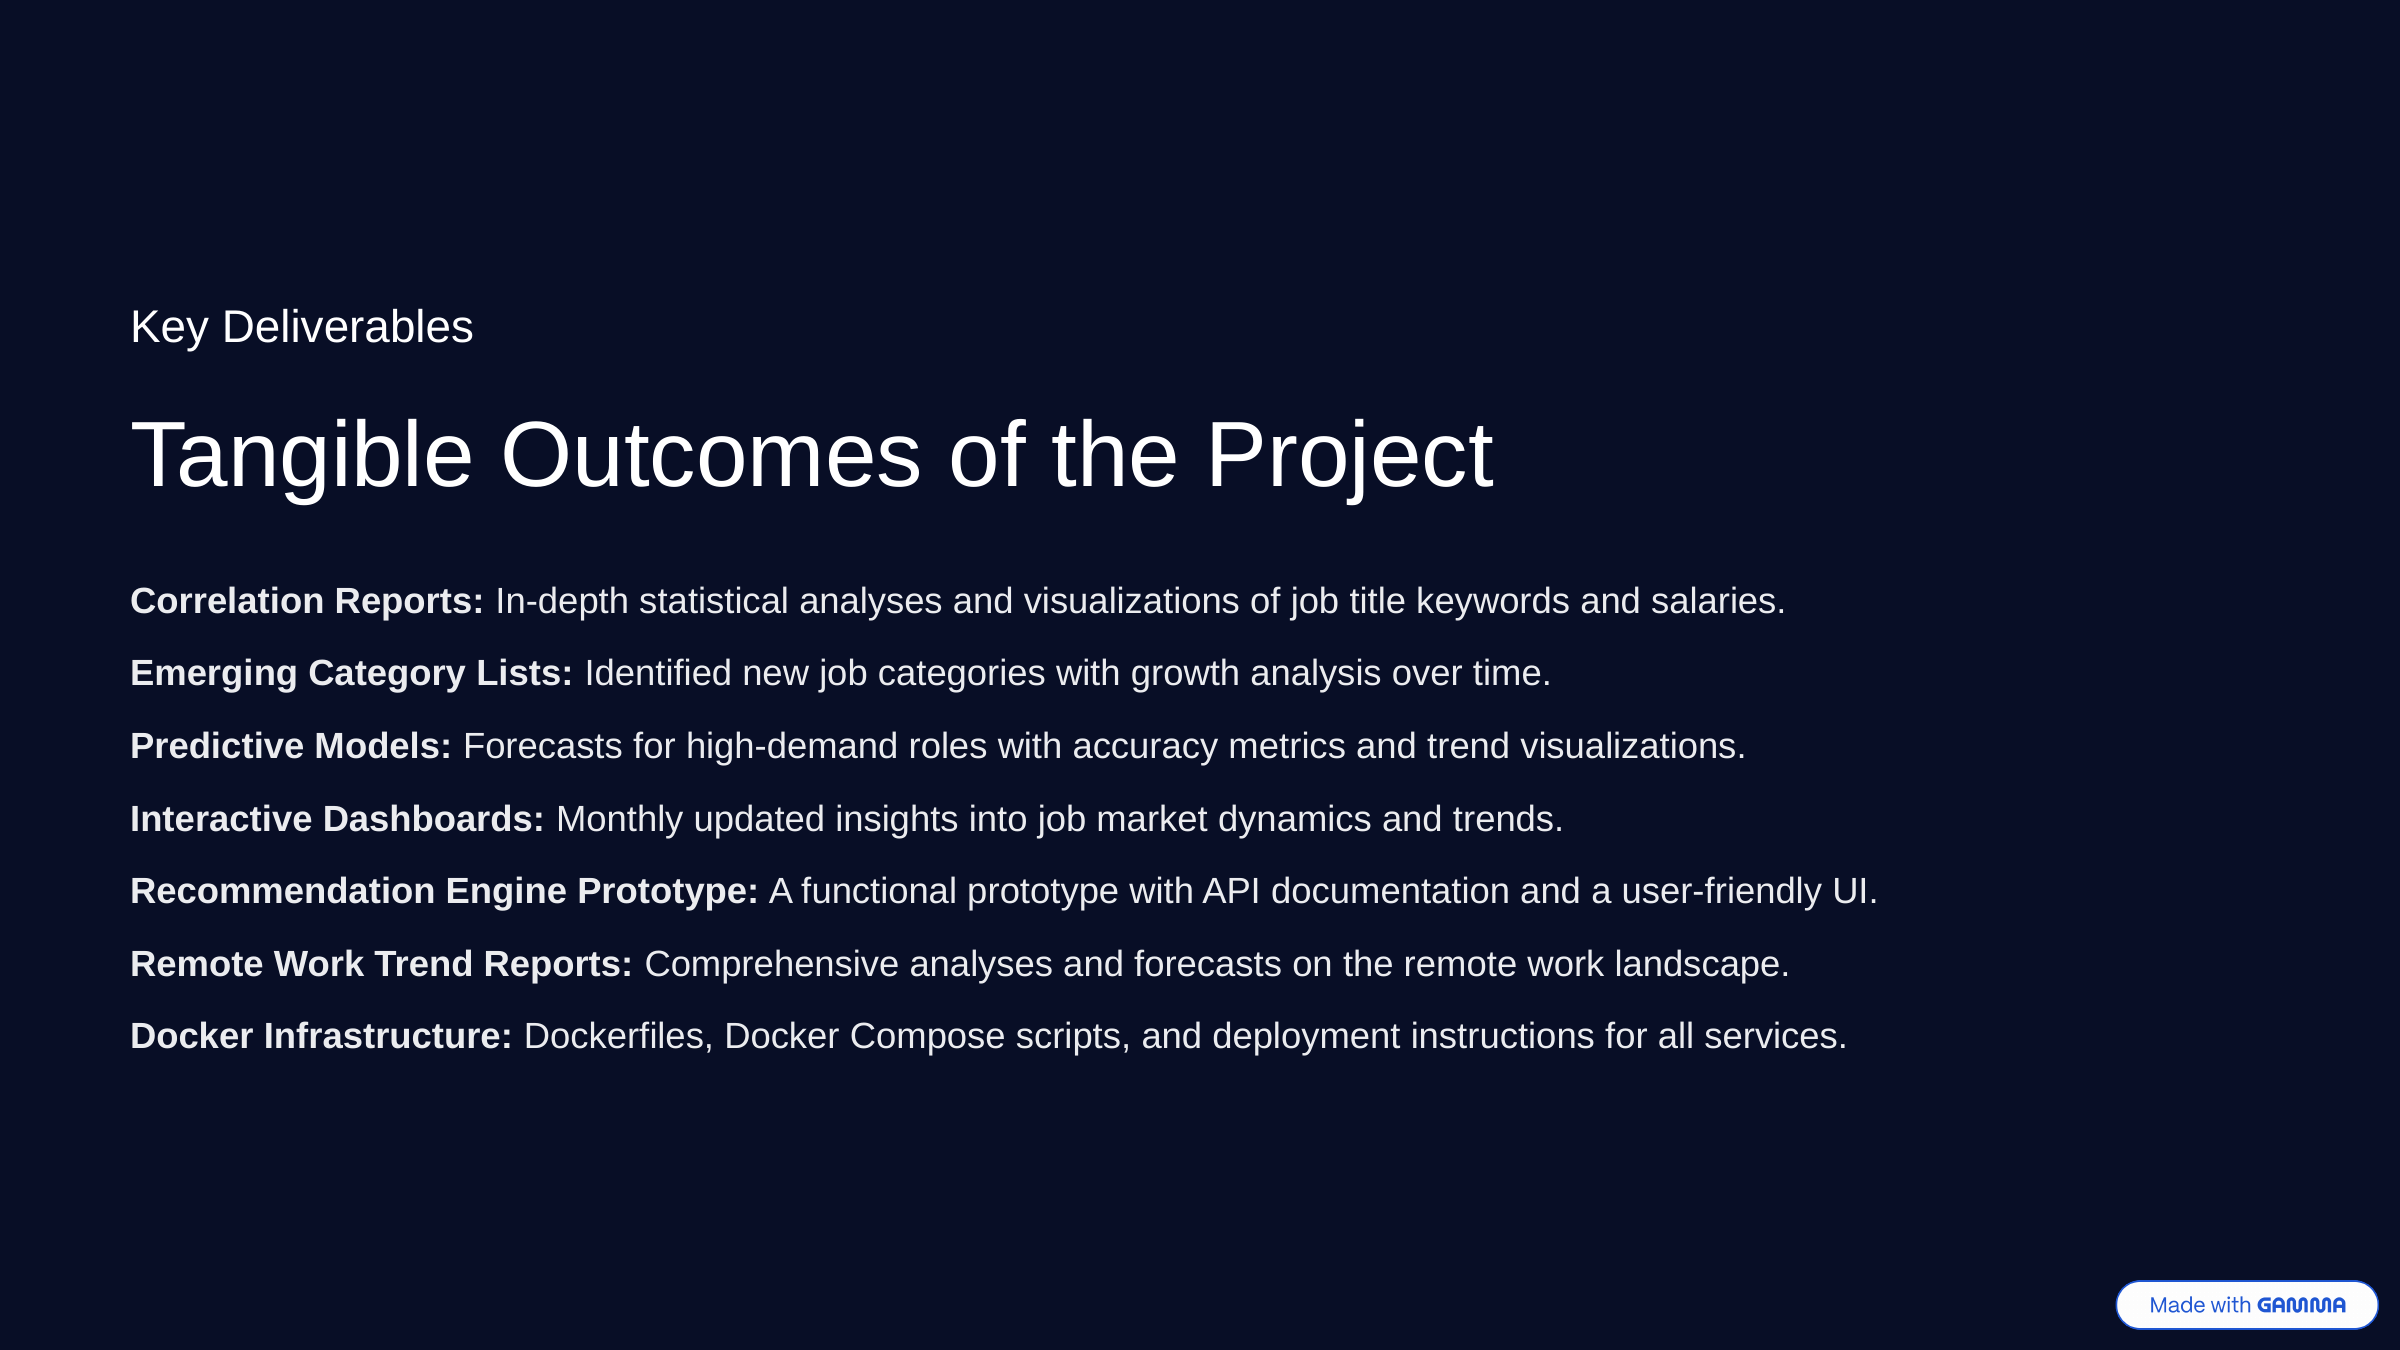

Key Deliverables
Tangible Outcomes of the Project
Correlation Reports: In-depth statistical analyses and visualizations of job title keywords and salaries.
Emerging Category Lists: Identified new job categories with growth analysis over time.
Predictive Models: Forecasts for high-demand roles with accuracy metrics and trend visualizations.
Interactive Dashboards: Monthly updated insights into job market dynamics and trends.
Recommendation Engine Prototype: A functional prototype with API documentation and a user-friendly UI.
Remote Work Trend Reports: Comprehensive analyses and forecasts on the remote work landscape.
Docker Infrastructure: Dockerfiles, Docker Compose scripts, and deployment instructions for all services.